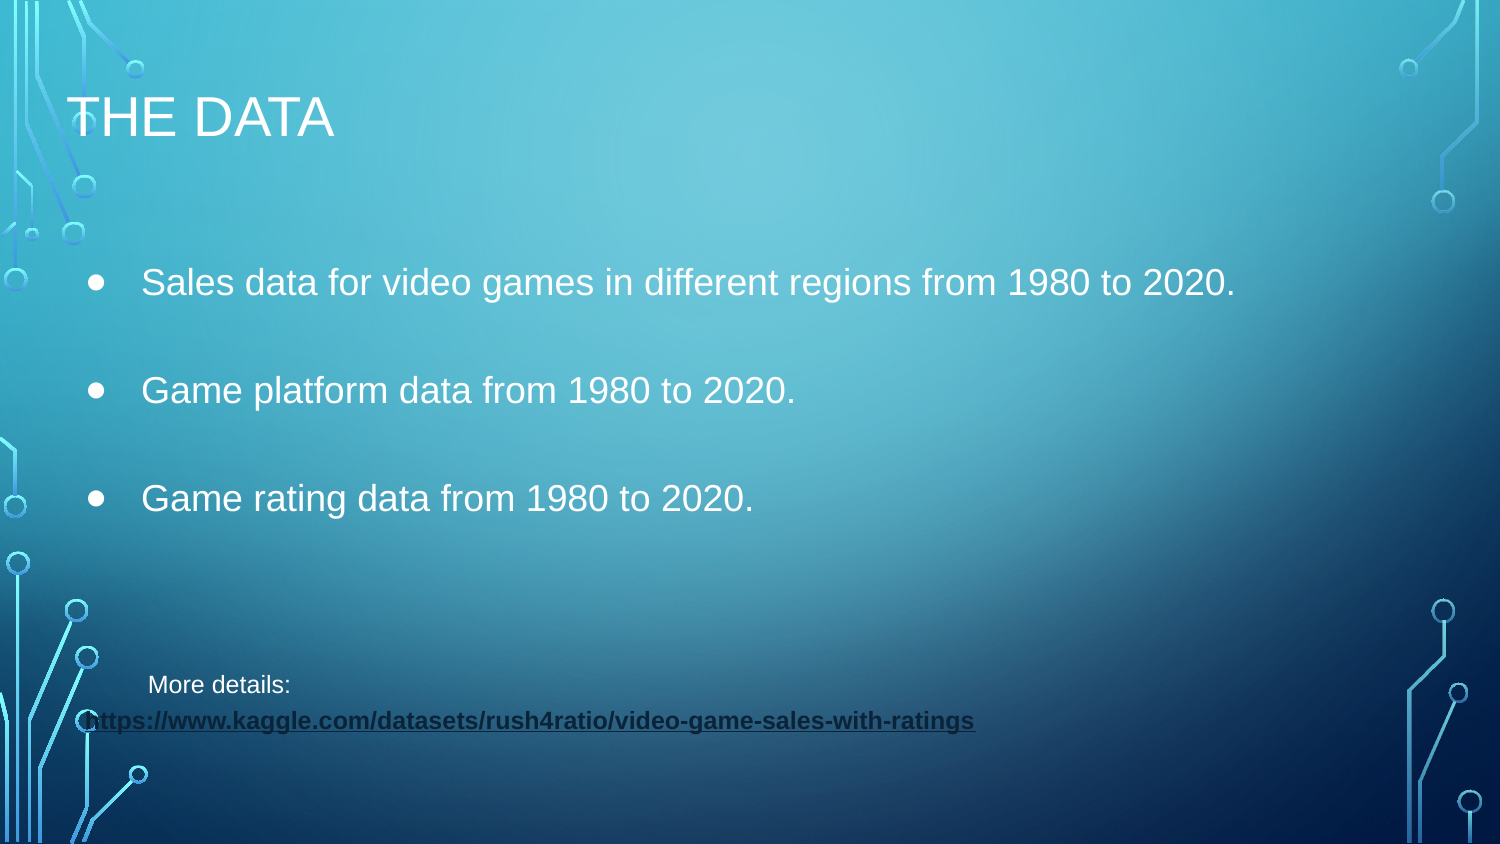

# The Data

Sales data for video games in different regions from 1980 to 2020.

Game platform data from 1980 to 2020.

Game rating data from 1980 to 2020.

         More details:
			https://www.kaggle.com/datasets/rush4ratio/video-game-sales-with-ratings